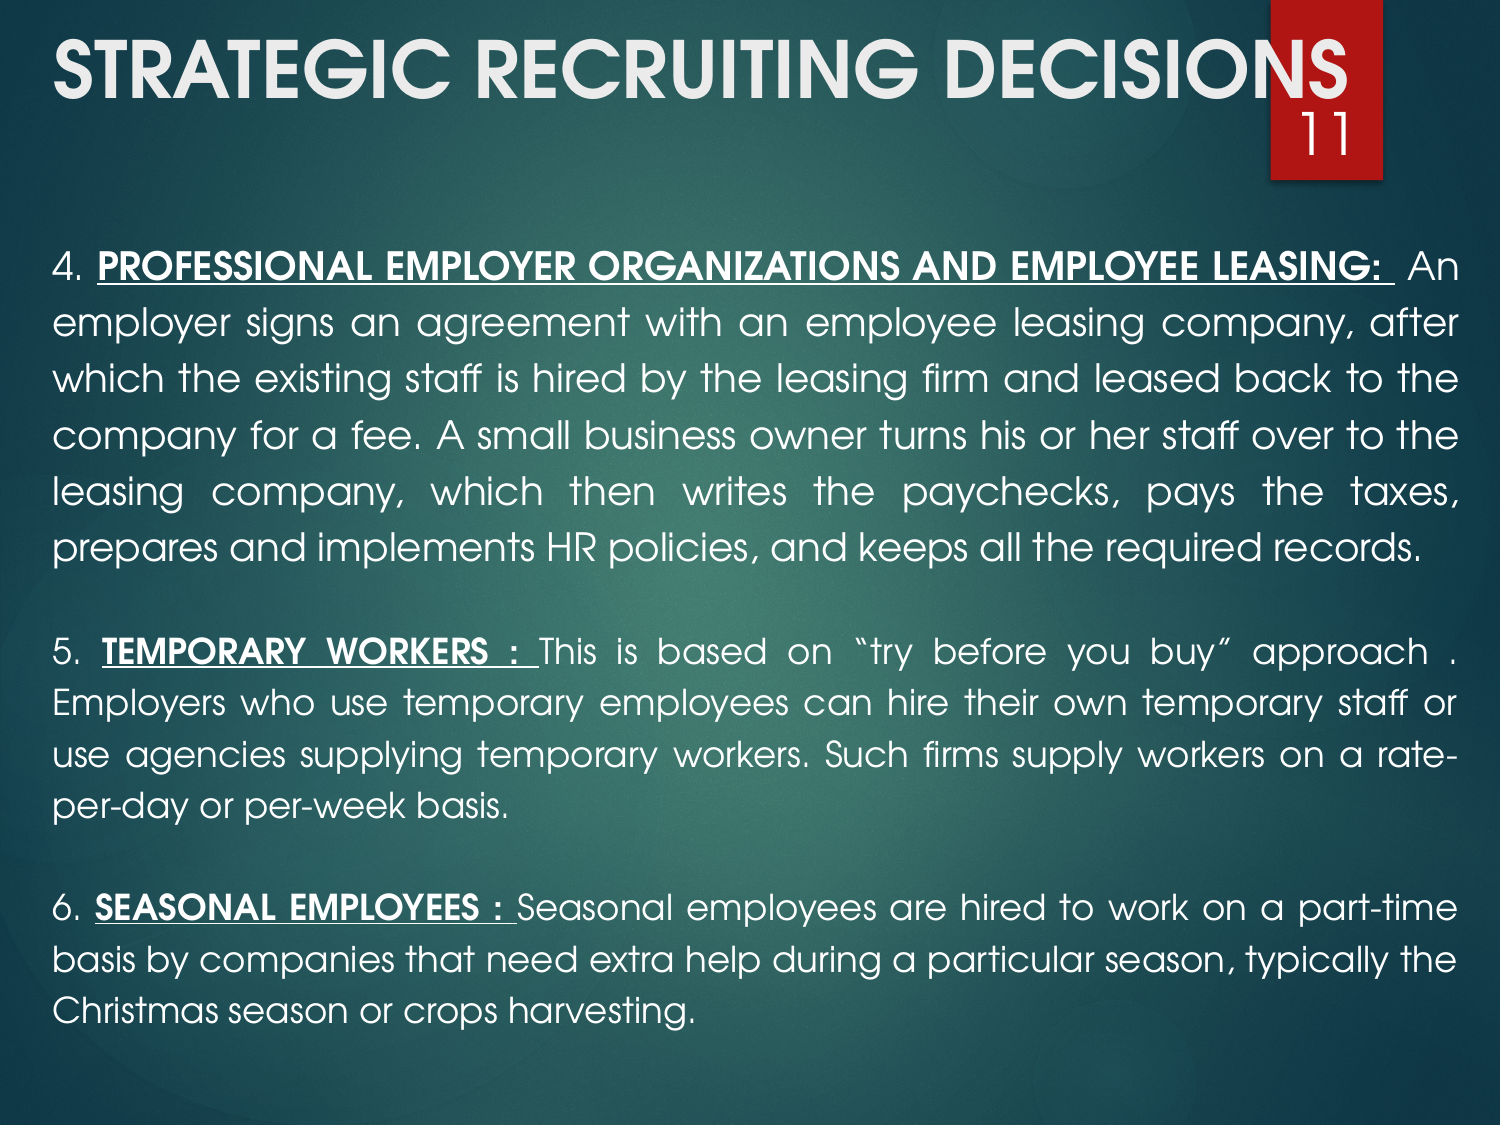

# STRATEGIC RECRUITING DECISIONS
11
4. PROFESSIONAL EMPLOYER ORGANIZATIONS AND EMPLOYEE LEASING:  An employer signs an agreement with an employee leasing company, after which the existing staff is hired by the leasing firm and leased back to the company for a fee. A small business owner turns his or her staff over to the leasing company, which then writes the paychecks, pays the taxes, prepares and implements HR policies, and keeps all the required records.

5. TEMPORARY WORKERS : This is based on “try before you buy” approach . Employers who use temporary employees can hire their own temporary staff or use agencies supplying temporary workers. Such firms supply workers on a rate-per-day or per-week basis.

6. SEASONAL EMPLOYEES : Seasonal employees are hired to work on a part-time basis by companies that need extra help during a particular season, typically the Christmas season or crops harvesting.